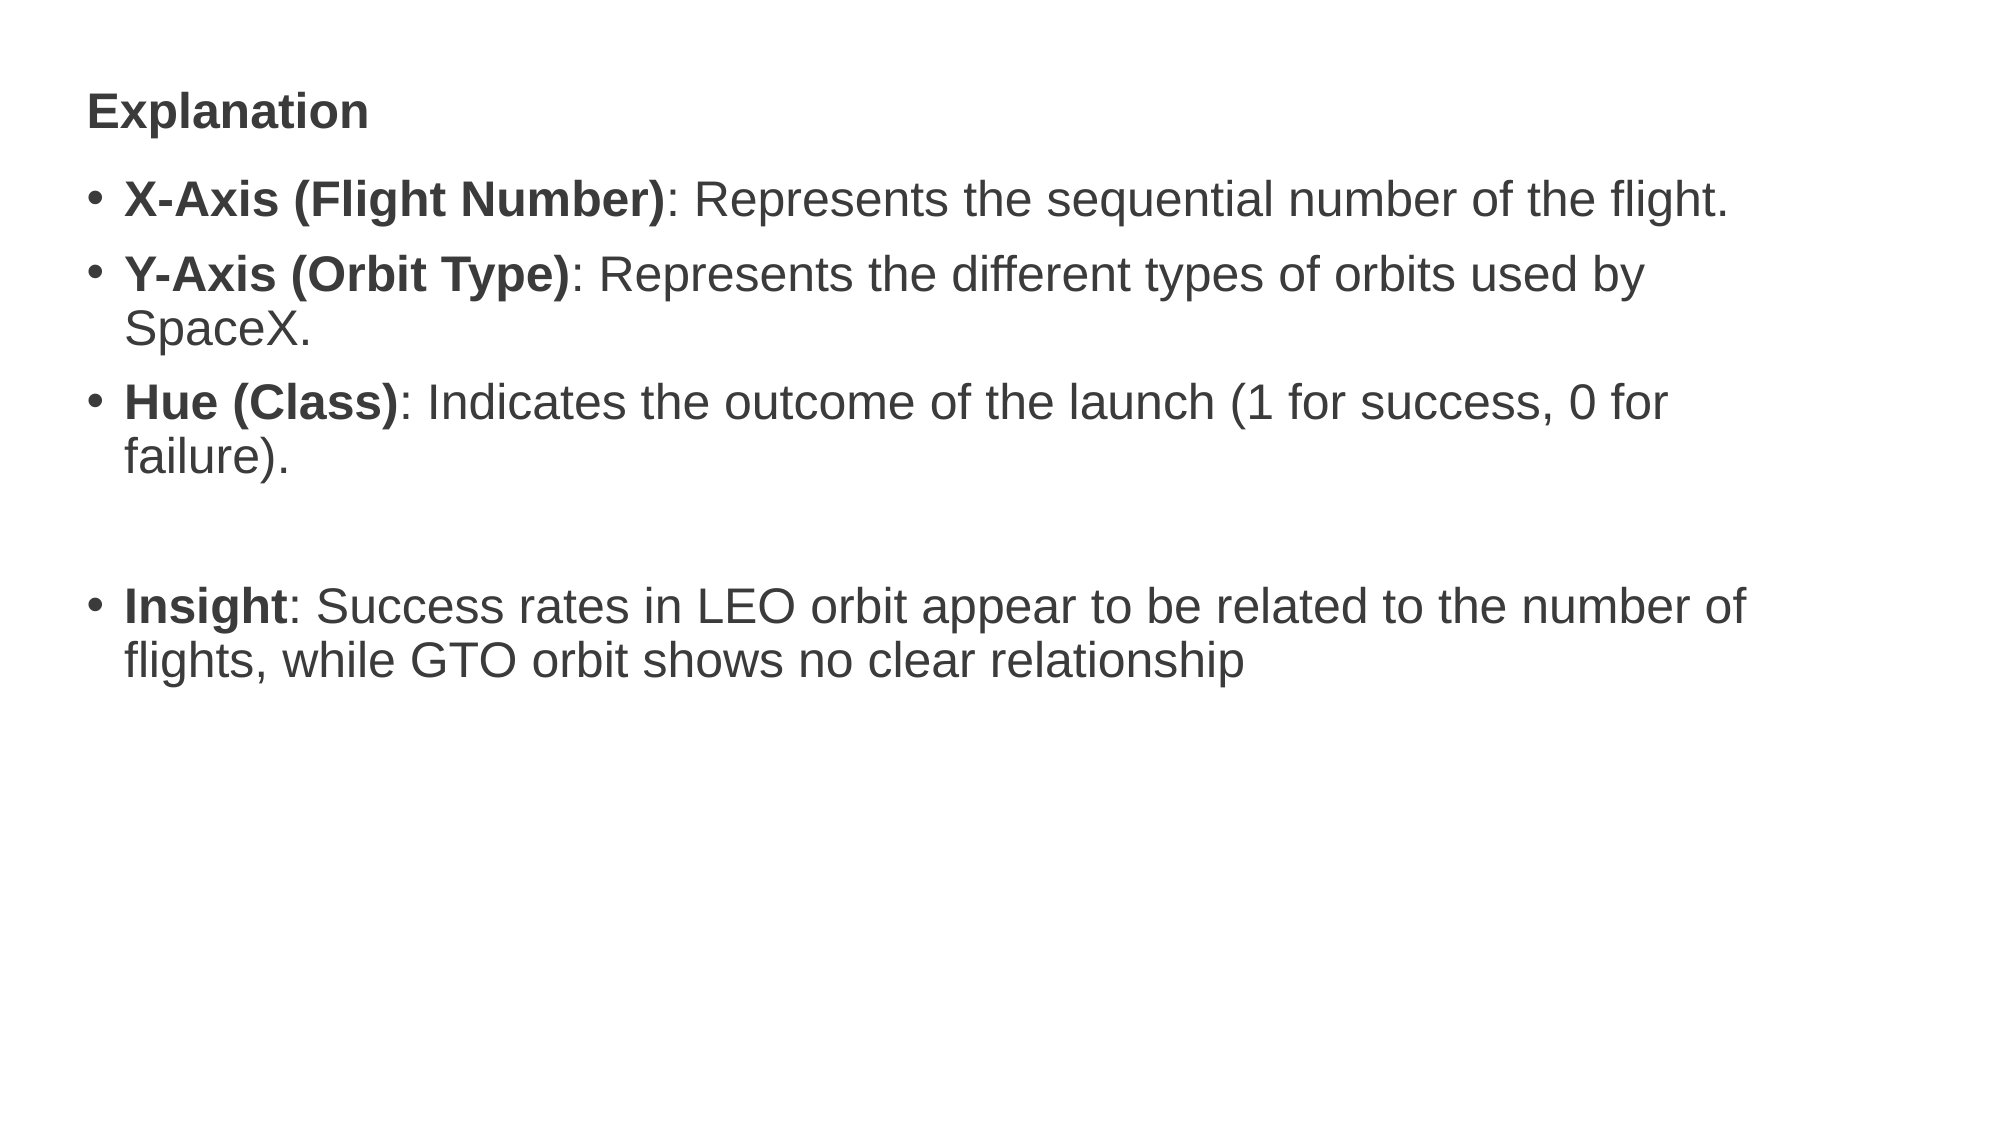

Explanation
X-Axis (Flight Number): Represents the sequential number of the flight.
Y-Axis (Orbit Type): Represents the different types of orbits used by SpaceX.
Hue (Class): Indicates the outcome of the launch (1 for success, 0 for failure).

Insight: Success rates in LEO orbit appear to be related to the number of flights, while GTO orbit shows no clear relationship